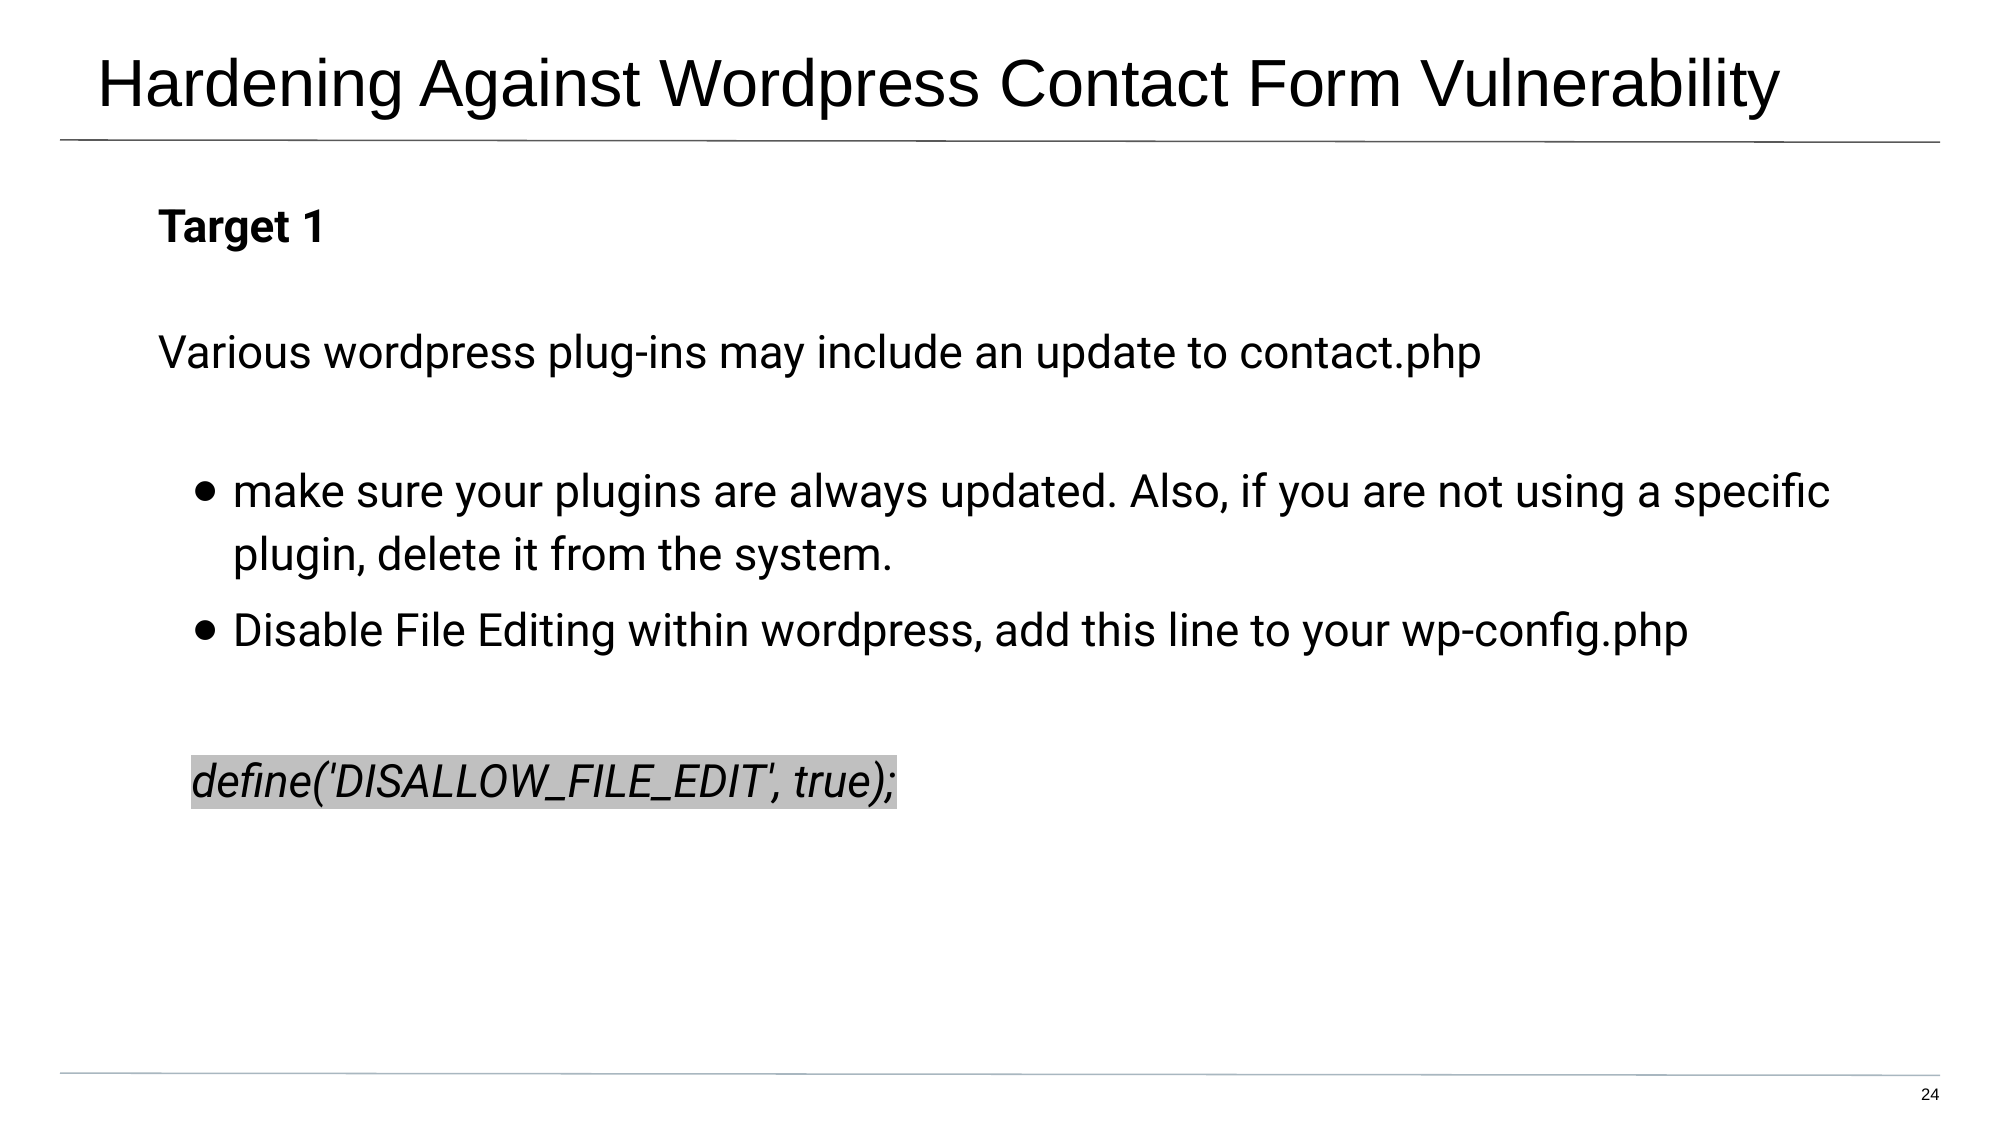

# Hardening Against Wordpress Contact Form Vulnerability
Target 1

Various wordpress plug-ins may include an update to contact.php

make sure your plugins are always updated. Also, if you are not using a specific plugin, delete it from the system.
Disable File Editing within wordpress, add this line to your wp-config.php

define('DISALLOW_FILE_EDIT', true);
24